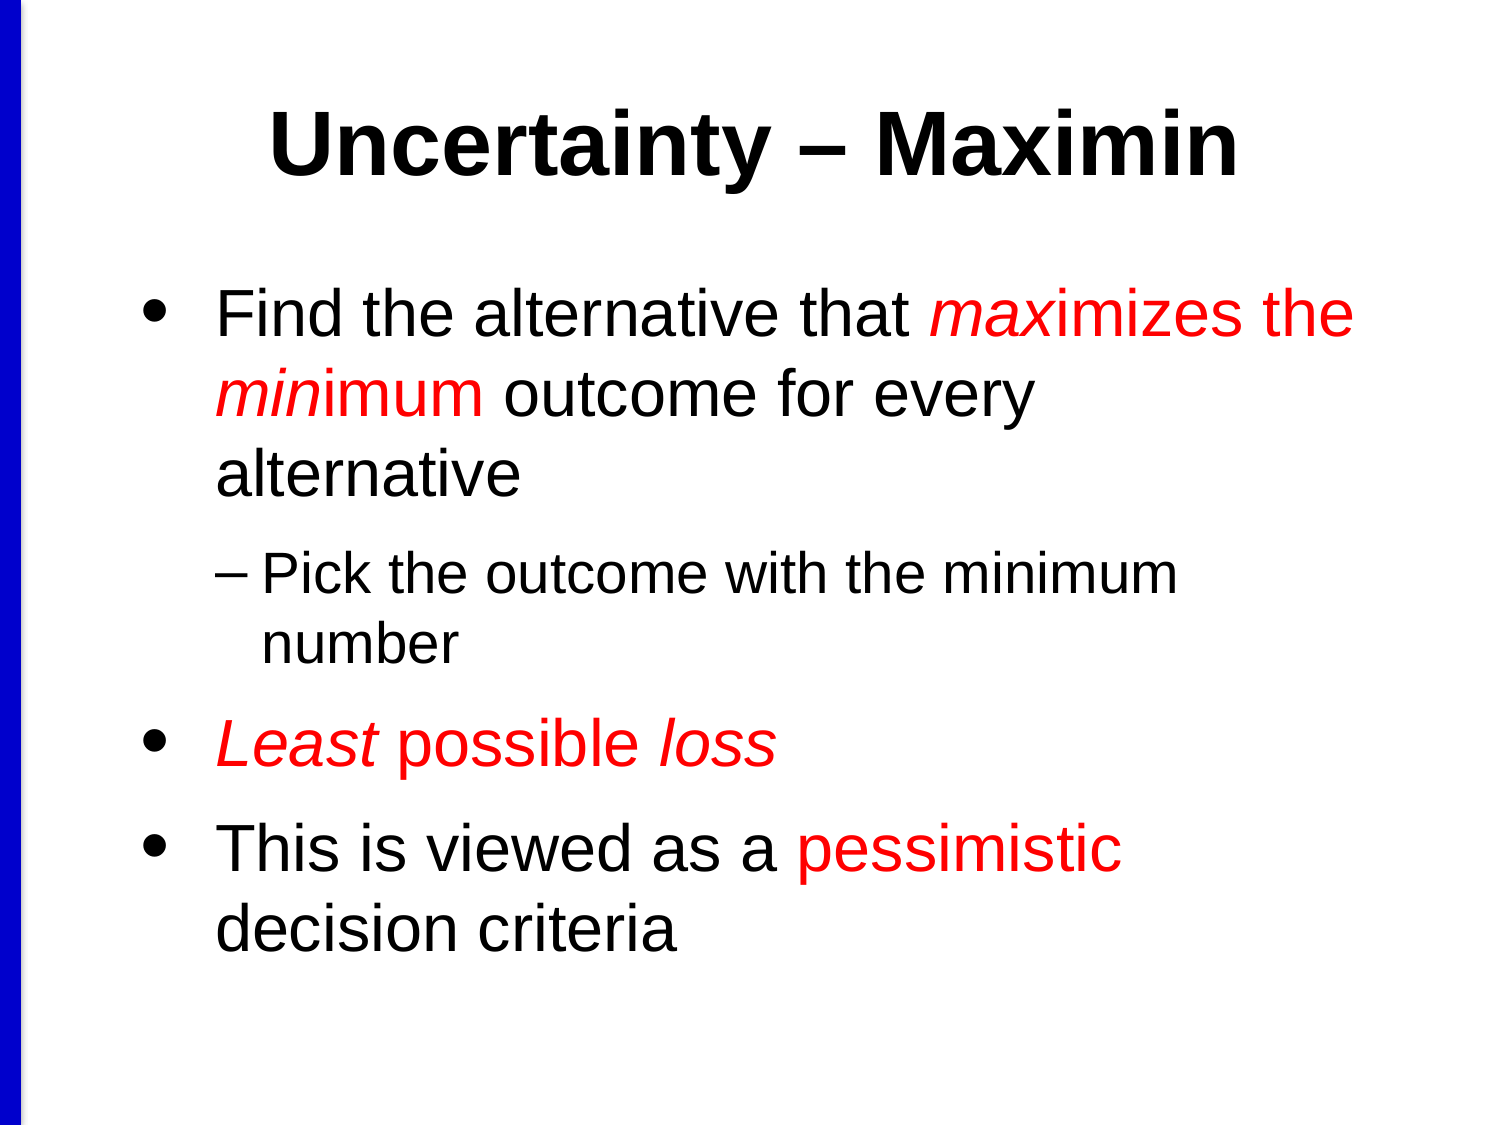

# Uncertainty – Maximin
Find the alternative that maximizes the minimum outcome for every alternative
Pick the outcome with the minimum number
Least possible loss
This is viewed as a pessimistic decision criteria